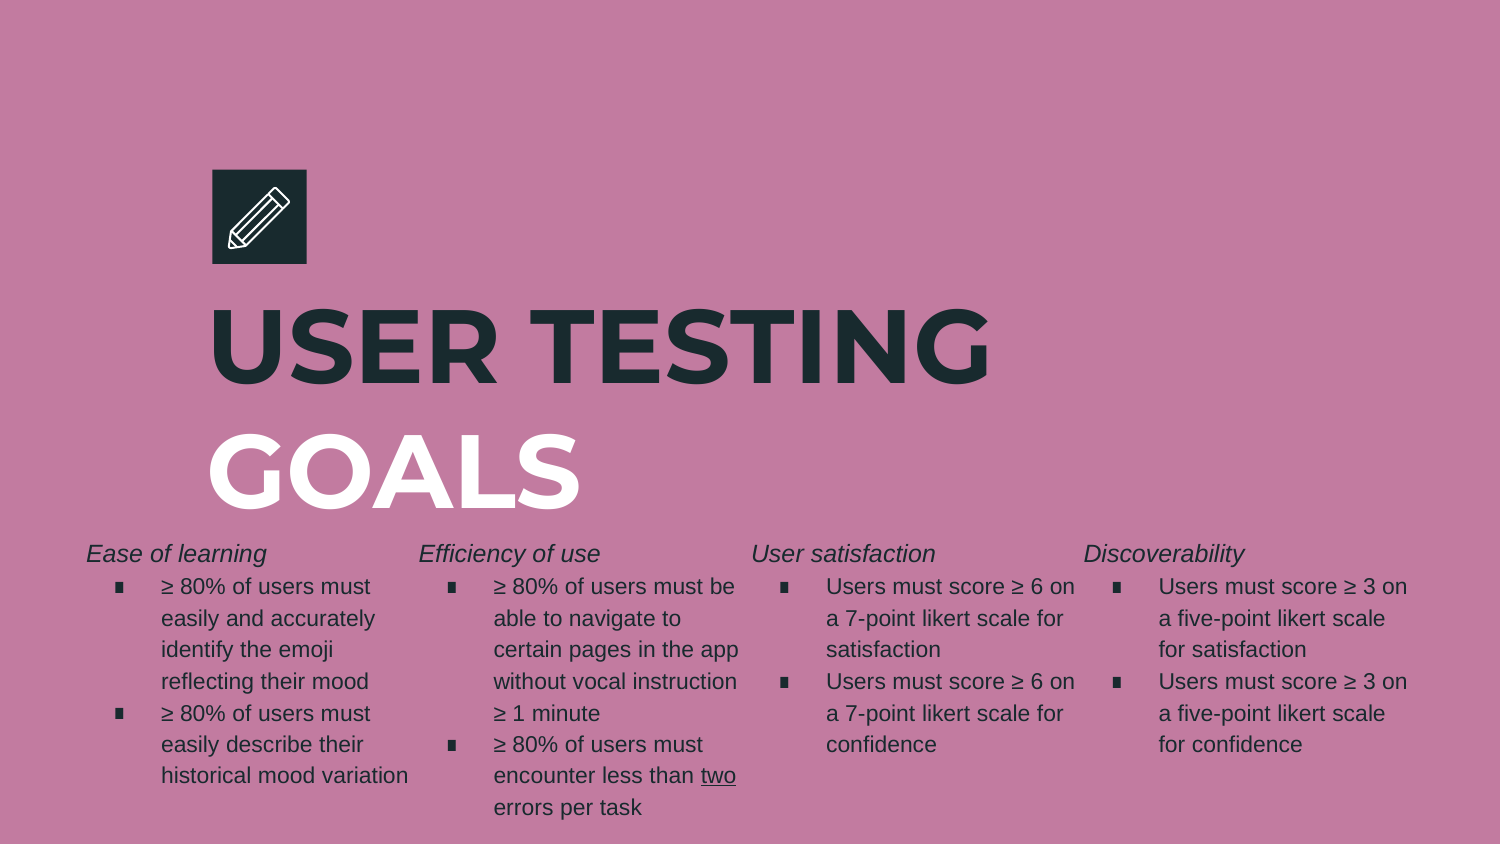

# USER TESTING
GOALS
Ease of learning
≥ 80% of users must easily and accurately identify the emoji reflecting their mood
≥ 80% of users must easily describe their historical mood variation
Efficiency of use
≥ 80% of users must be able to navigate to certain pages in the app without vocal instruction ≥ 1 minute
≥ 80% of users must encounter less than two errors per task
User satisfaction
Users must score ≥ 6 on a 7-point likert scale for satisfaction
Users must score ≥ 6 on a 7-point likert scale for confidence
Discoverability
Users must score ≥ 3 on a five-point likert scale for satisfaction
Users must score ≥ 3 on a five-point likert scale for confidence